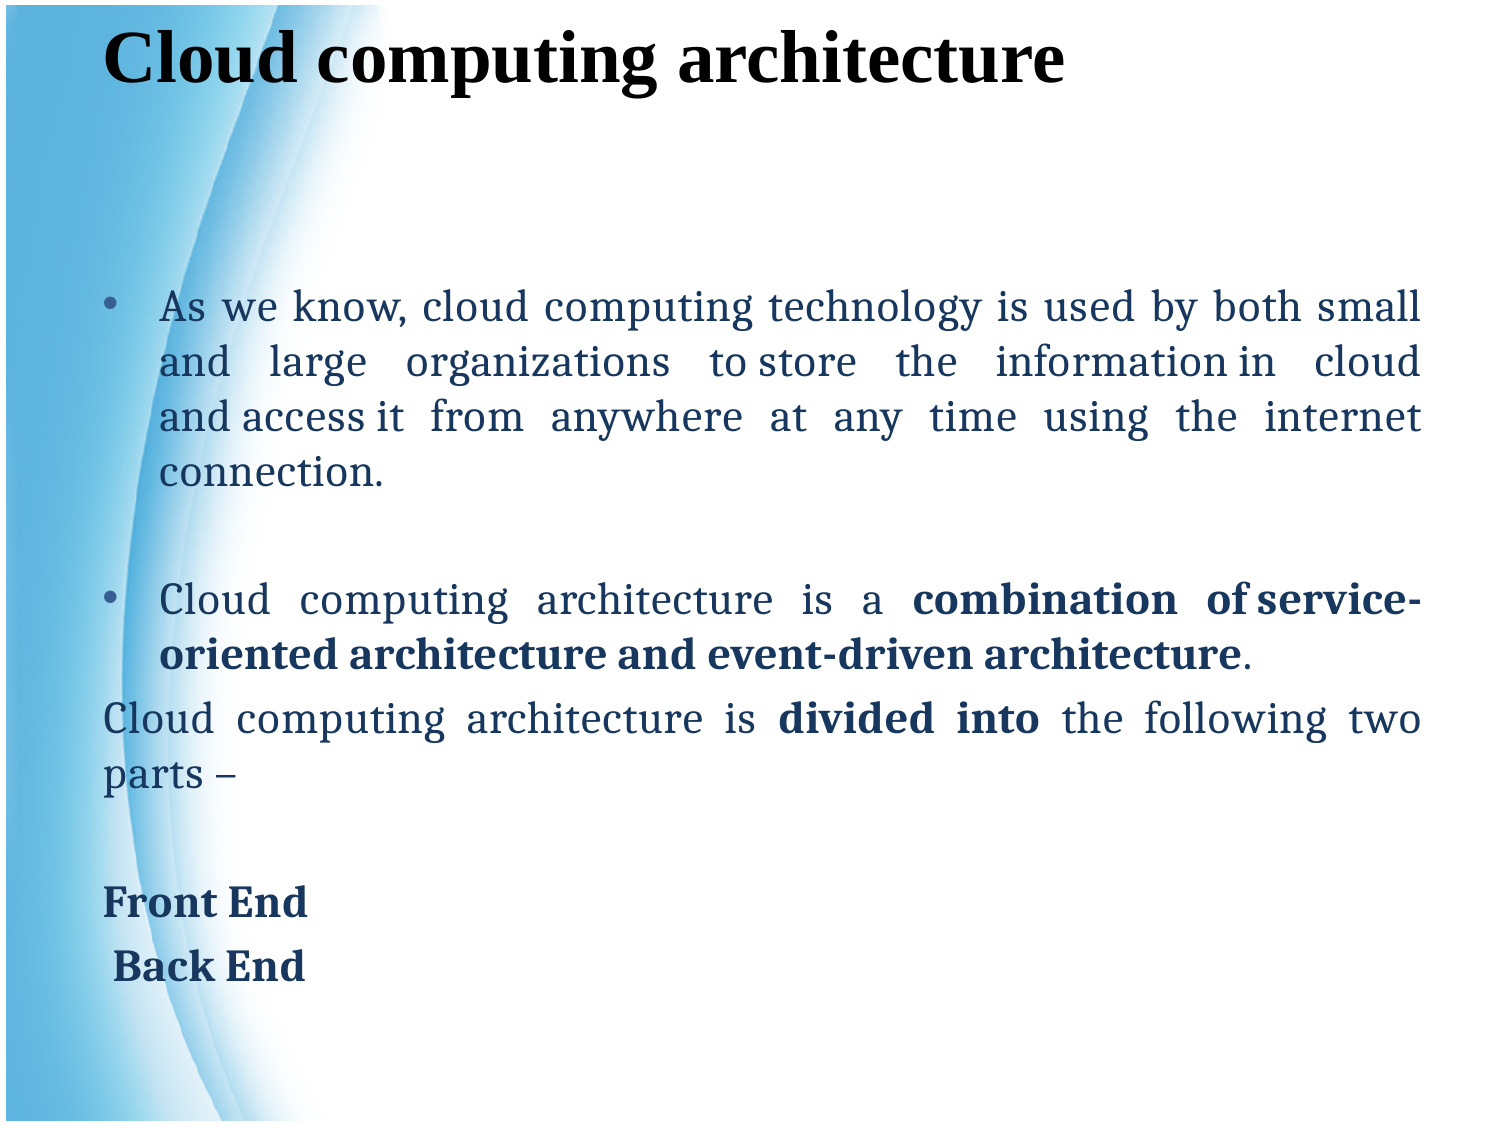

Cloud computing architecture

As we know, cloud computing technology is used by both small and large organizations to store the information in cloud and access it from anywhere at any time using the internet connection.

Cloud computing architecture is a combination of service-oriented architecture and event-driven architecture.
Cloud computing architecture is divided into the following two parts –

Front End
 Back End